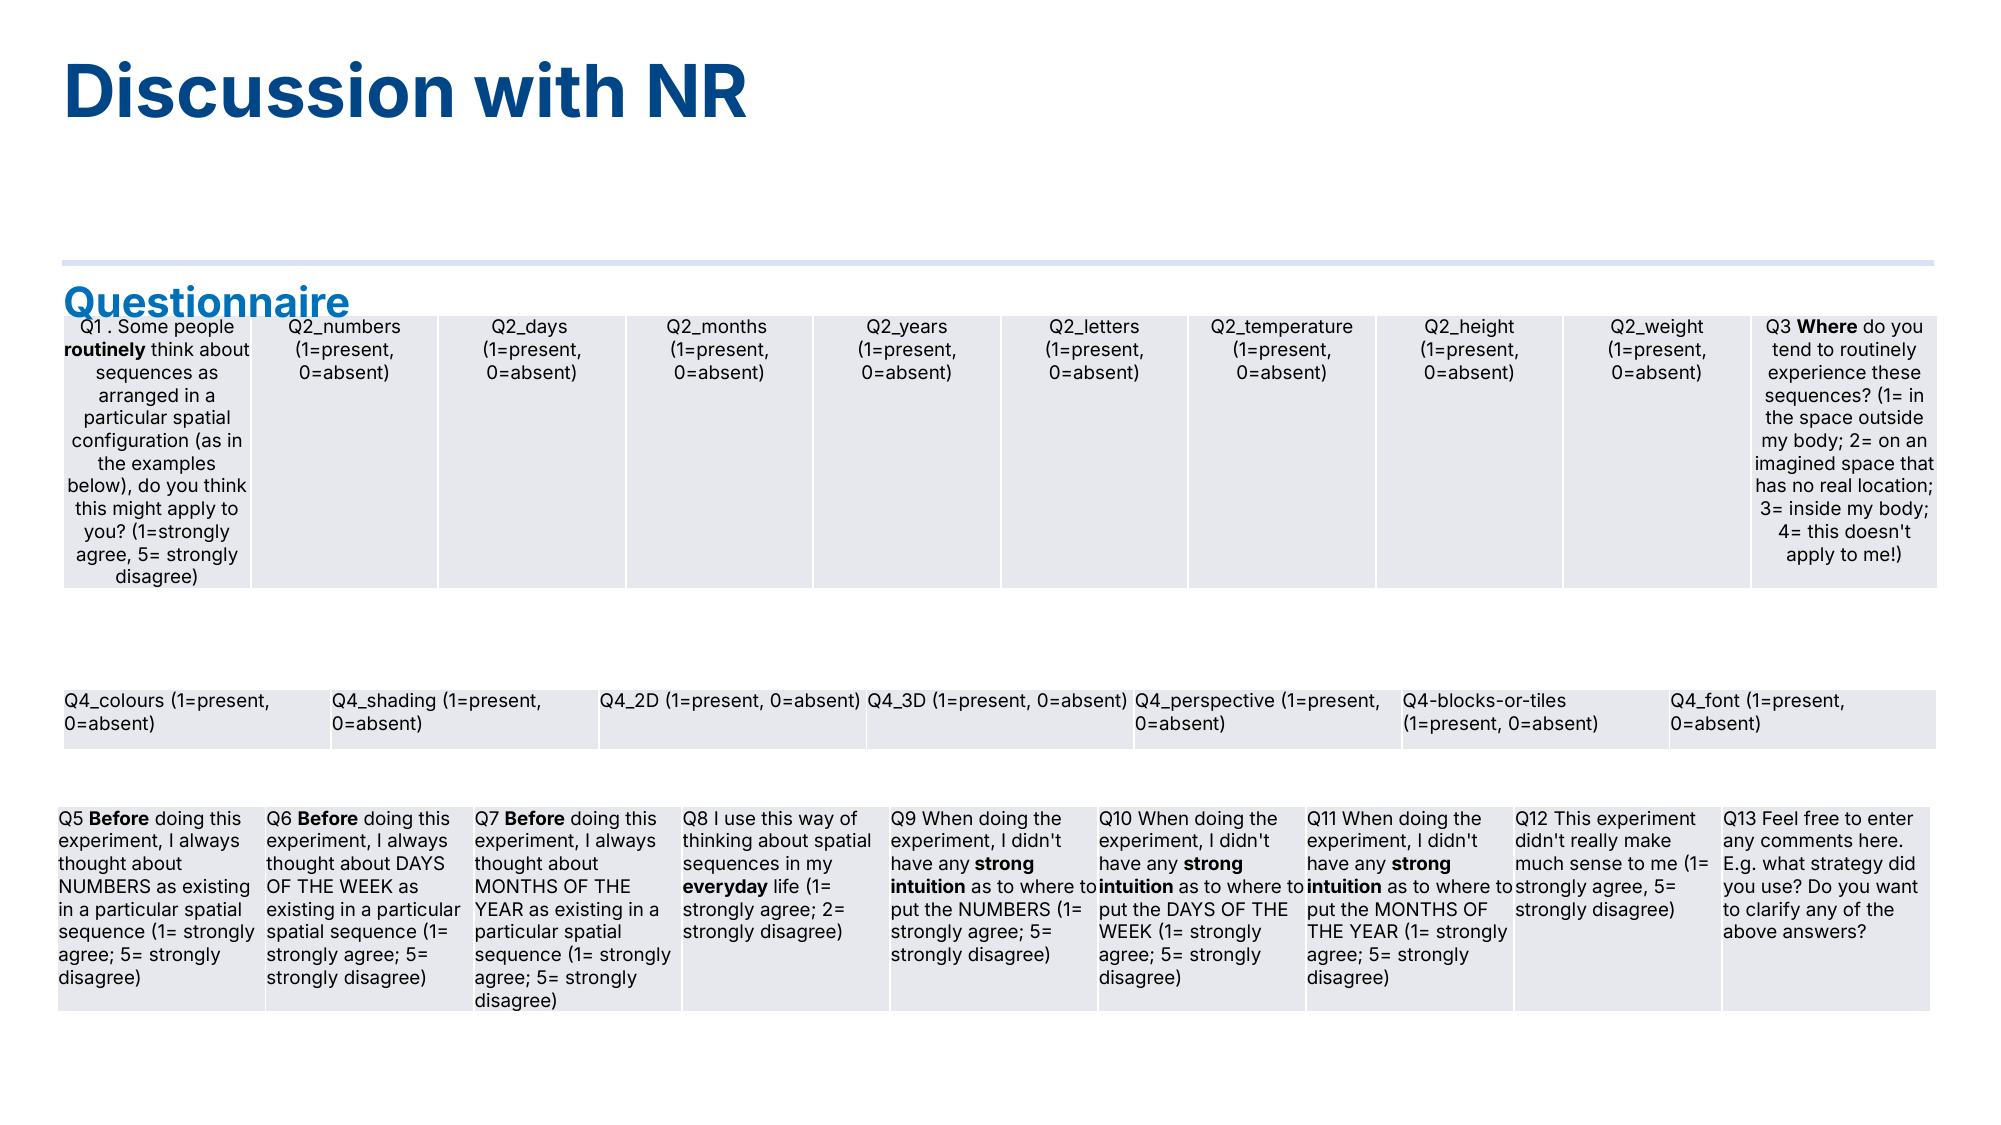

# Discussion with NR
Questionnaire
| Q1 . Some people routinely think about sequences as arranged in a particular spatial configuration (as in the examples below), do you think this might apply to you? (1=strongly agree, 5= strongly disagree) | Q2\_numbers (1=present, 0=absent) | Q2\_days (1=present, 0=absent) | Q2\_months (1=present, 0=absent) | Q2\_years (1=present, 0=absent) | Q2\_letters (1=present, 0=absent) | Q2\_temperature (1=present, 0=absent) | Q2\_height (1=present, 0=absent) | Q2\_weight (1=present, 0=absent) | Q3 Where do you tend to routinely experience these sequences? (1= in the space outside my body; 2= on an imagined space that has no real location; 3= inside my body; 4= this doesn't apply to me!) |
| --- | --- | --- | --- | --- | --- | --- | --- | --- | --- |
| Q4\_colours (1=present, 0=absent) | Q4\_shading (1=present, 0=absent) | Q4\_2D (1=present, 0=absent) | Q4\_3D (1=present, 0=absent) | Q4\_perspective (1=present, 0=absent) | Q4-blocks-or-tiles (1=present, 0=absent) | Q4\_font (1=present, 0=absent) |
| --- | --- | --- | --- | --- | --- | --- |
| Q5 Before doing this experiment, I always thought about NUMBERS as existing in a particular spatial sequence (1= strongly agree; 5= strongly disagree) | Q6 Before doing this experiment, I always thought about DAYS OF THE WEEK as existing in a particular spatial sequence (1= strongly agree; 5= strongly disagree) | Q7 Before doing this experiment, I always thought about MONTHS OF THE YEAR as existing in a particular spatial sequence (1= strongly agree; 5= strongly disagree) | Q8 I use this way of thinking about spatial sequences in my everyday life (1= strongly agree; 2= strongly disagree) | Q9 When doing the experiment, I didn't have any strong intuition as to where to put the NUMBERS (1= strongly agree; 5= strongly disagree) | Q10 When doing the experiment, I didn't have any strong intuition as to where to put the DAYS OF THE WEEK (1= strongly agree; 5= strongly disagree) | Q11 When doing the experiment, I didn't have any strong intuition as to where to put the MONTHS OF THE YEAR (1= strongly agree; 5= strongly disagree) | Q12 This experiment didn't really make much sense to me (1= strongly agree, 5= strongly disagree) | Q13 Feel free to enter any comments here. E.g. what strategy did you use? Do you want to clarify any of the above answers? |
| --- | --- | --- | --- | --- | --- | --- | --- | --- |